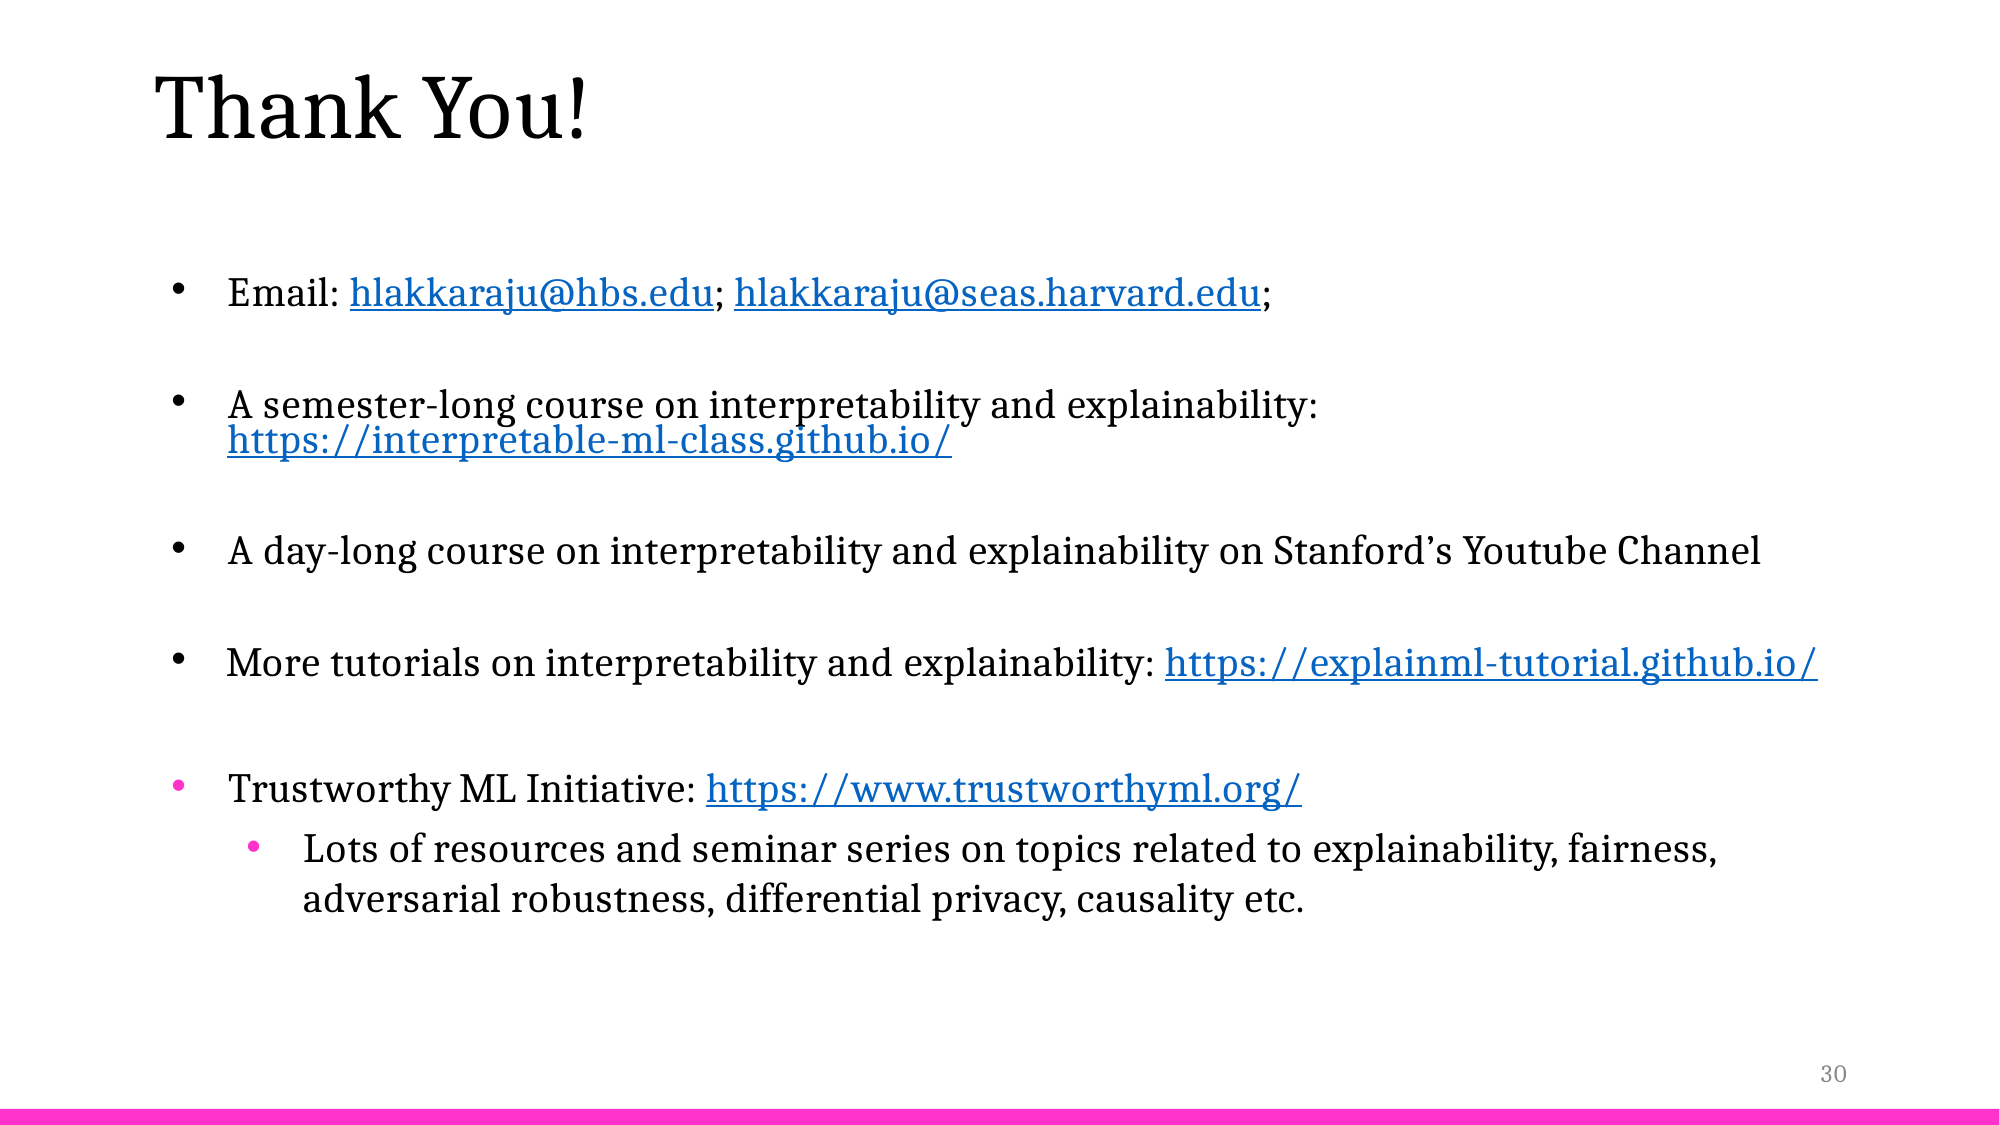

# Thank You!
Email: hlakkaraju@hbs.edu; hlakkaraju@seas.harvard.edu;

A semester-long course on interpretability and explainability: https://interpretable-ml-class.github.io/

A day-long course on interpretability and explainability on Stanford’s Youtube Channel

More tutorials on interpretability and explainability: https://explainml-tutorial.github.io/

Trustworthy ML Initiative: https://www.trustworthyml.org/
Lots of resources and seminar series on topics related to explainability, fairness, adversarial robustness, differential privacy, causality etc.

30